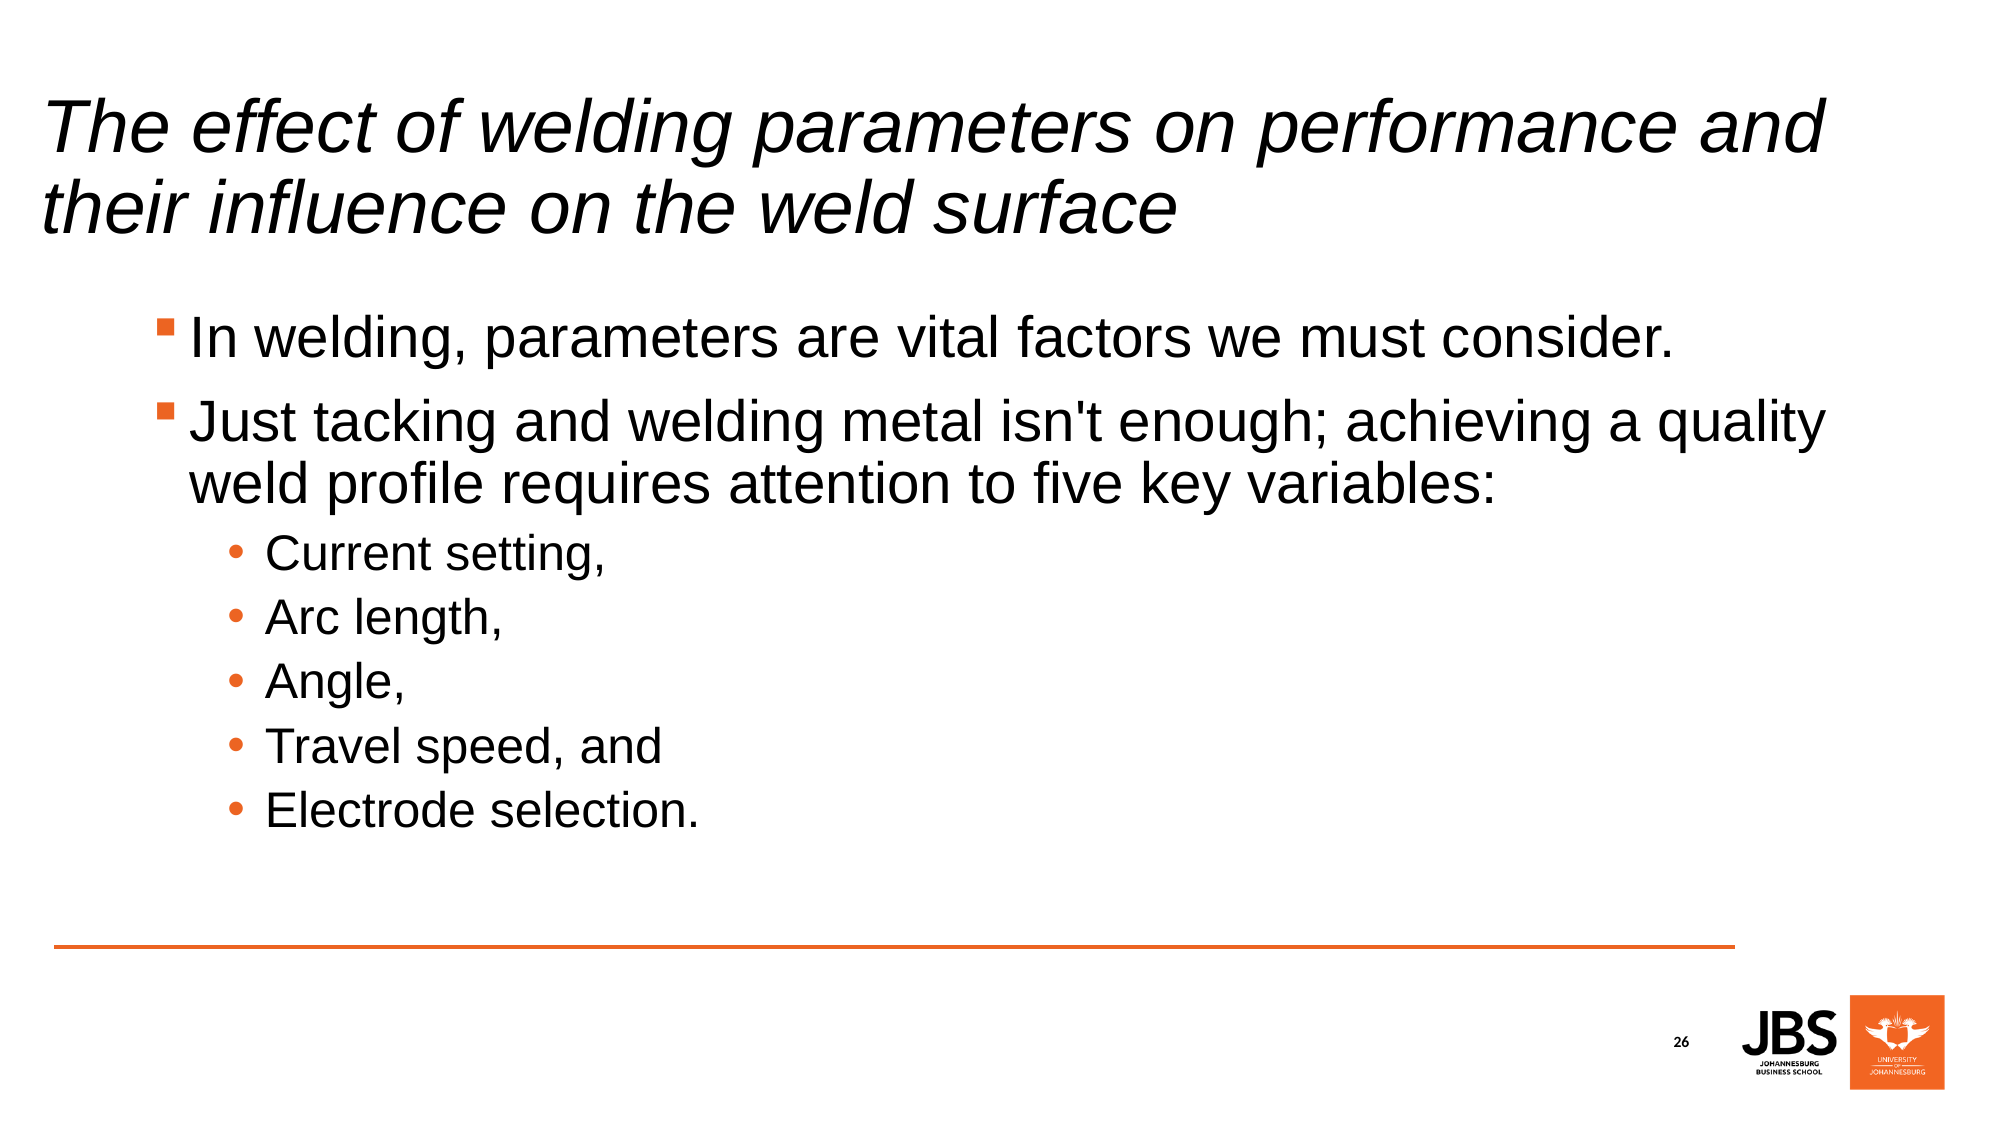

# The effect of welding parameters on performance and their influence on the weld surface
In welding, parameters are vital factors we must consider.
Just tacking and welding metal isn't enough; achieving a quality weld profile requires attention to five key variables:
Current setting,
Arc length,
Angle,
Travel speed, and
Electrode selection.